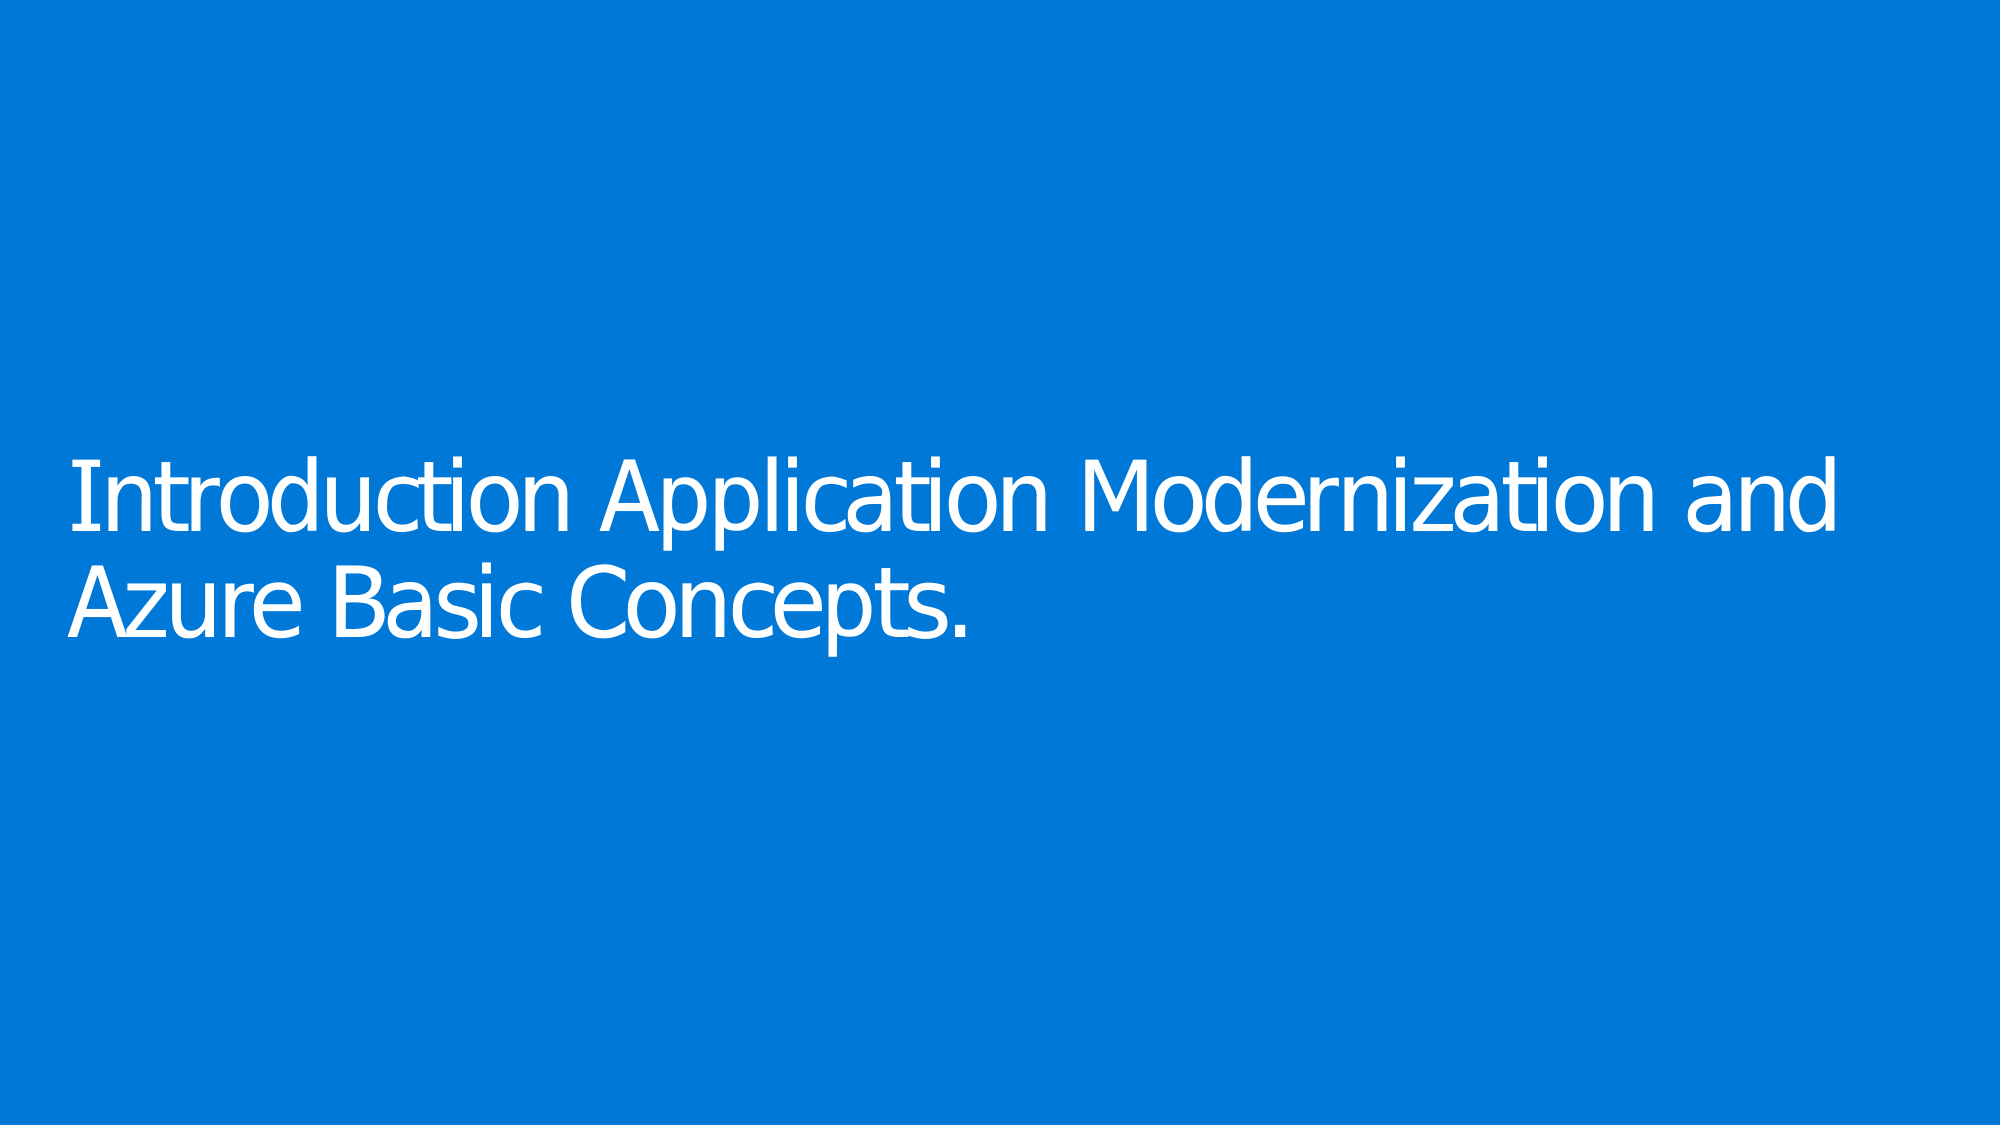

# Introduction Application Modernization and Azure Basic Concepts.